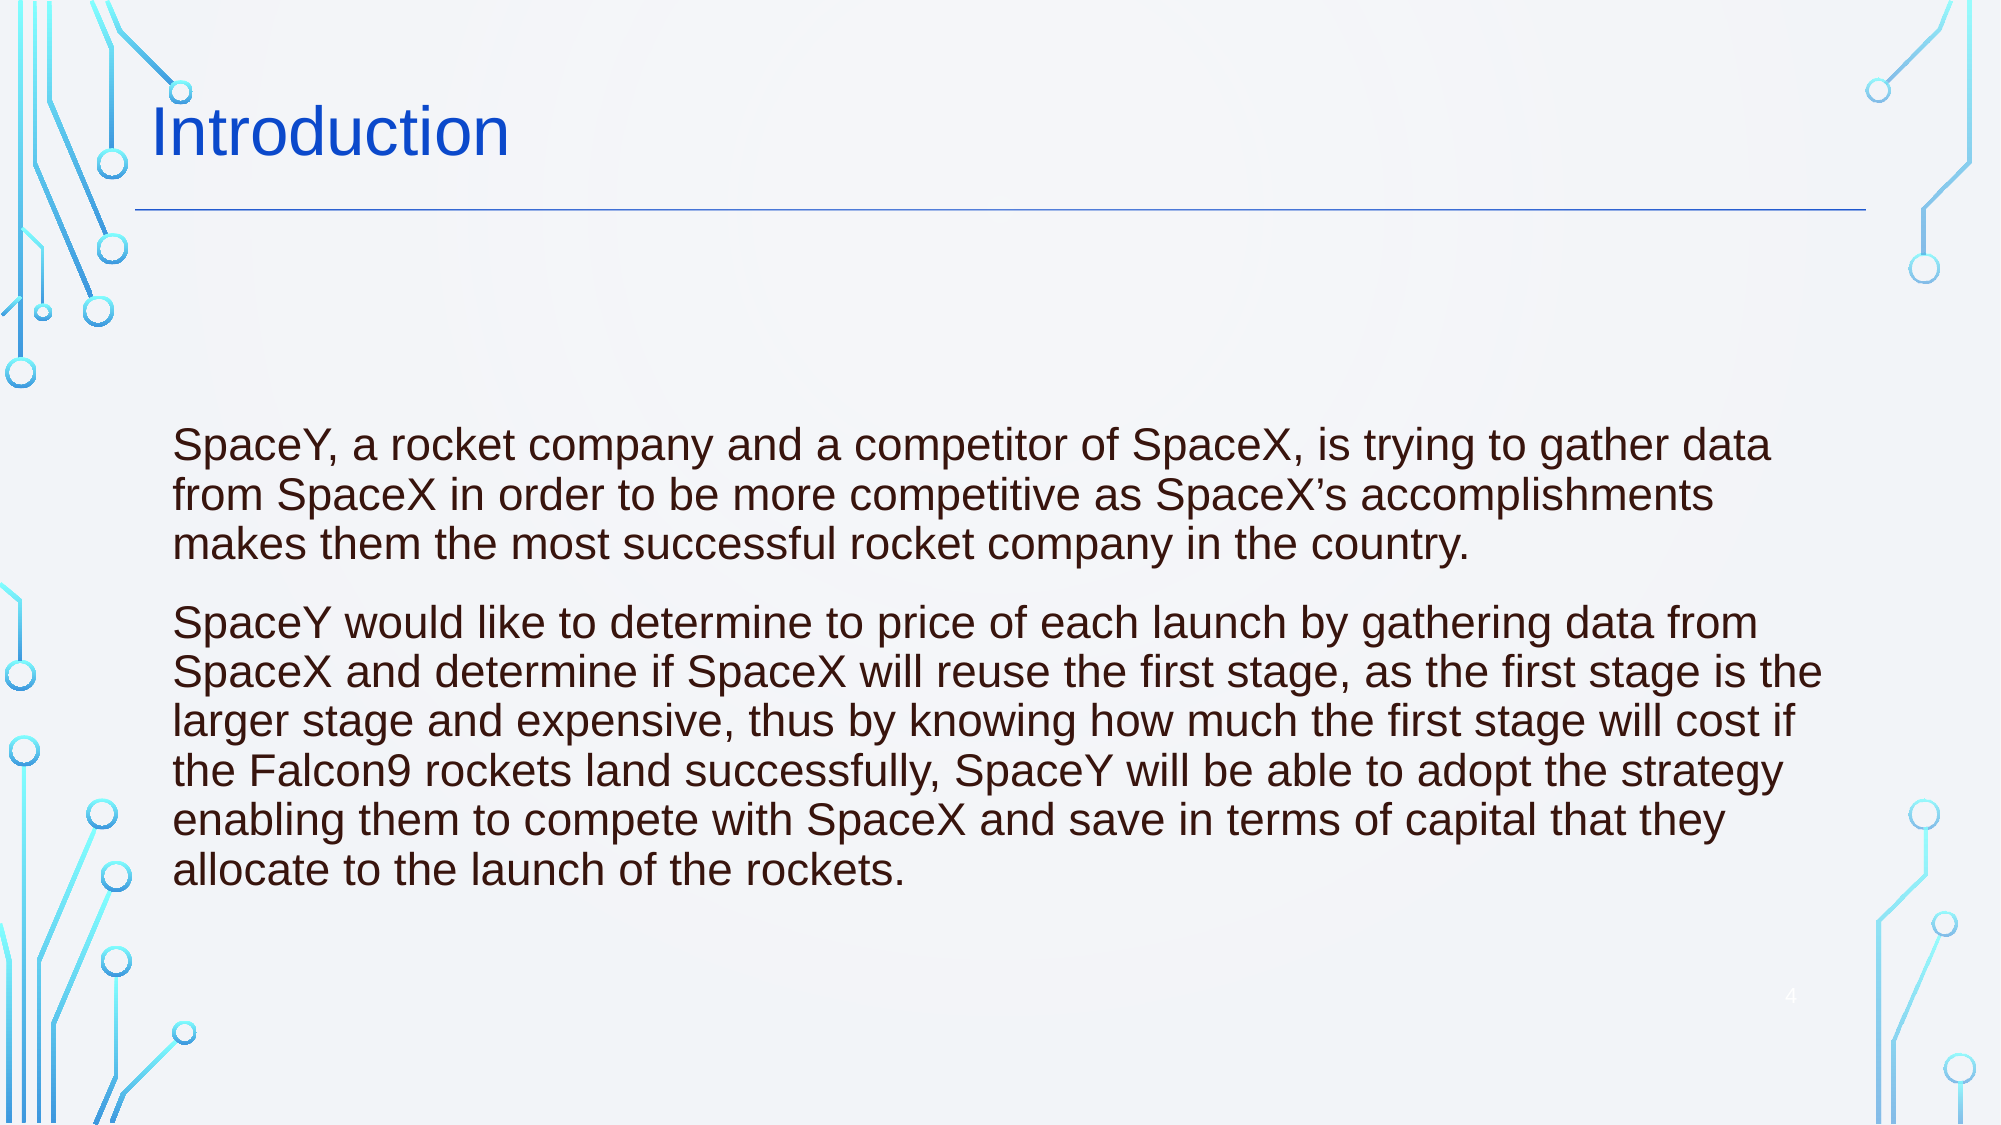

Introduction
SpaceY, a rocket company and a competitor of SpaceX, is trying to gather data from SpaceX in order to be more competitive as SpaceX’s accomplishments makes them the most successful rocket company in the country.
SpaceY would like to determine to price of each launch by gathering data from SpaceX and determine if SpaceX will reuse the first stage, as the first stage is the larger stage and expensive, thus by knowing how much the first stage will cost if the Falcon9 rockets land successfully, SpaceY will be able to adopt the strategy enabling them to compete with SpaceX and save in terms of capital that they allocate to the launch of the rockets.
4